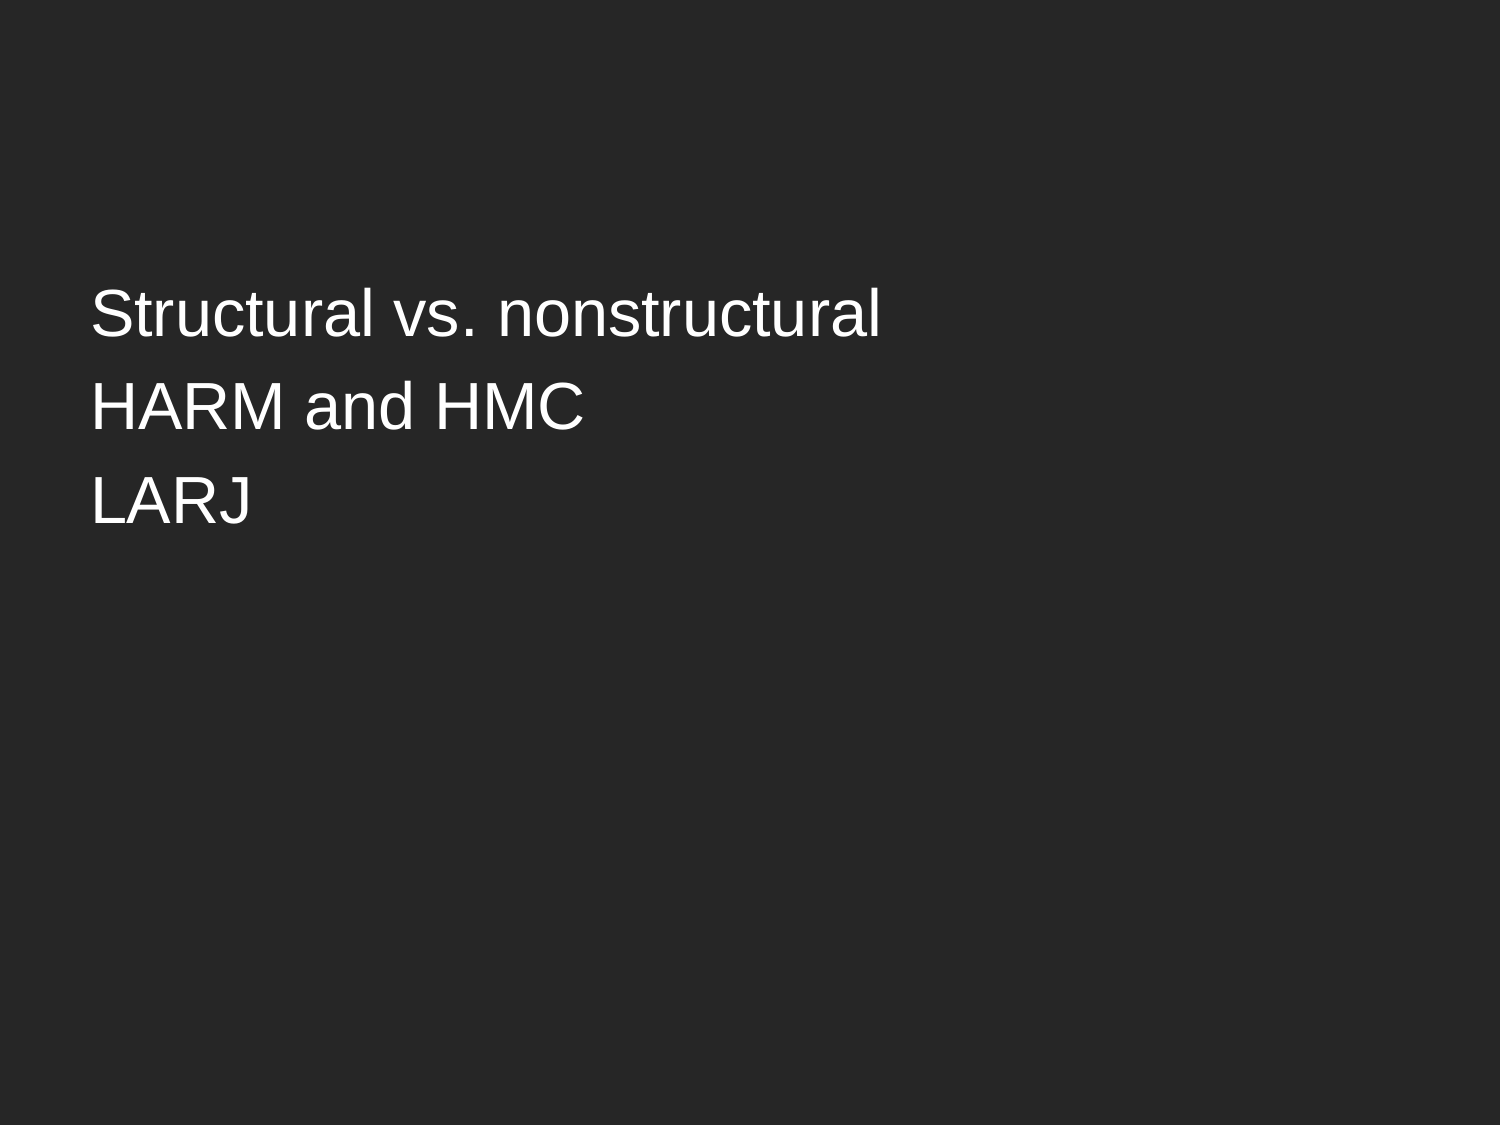

#
Structural vs. nonstructural
HARM and HMC
LARJ